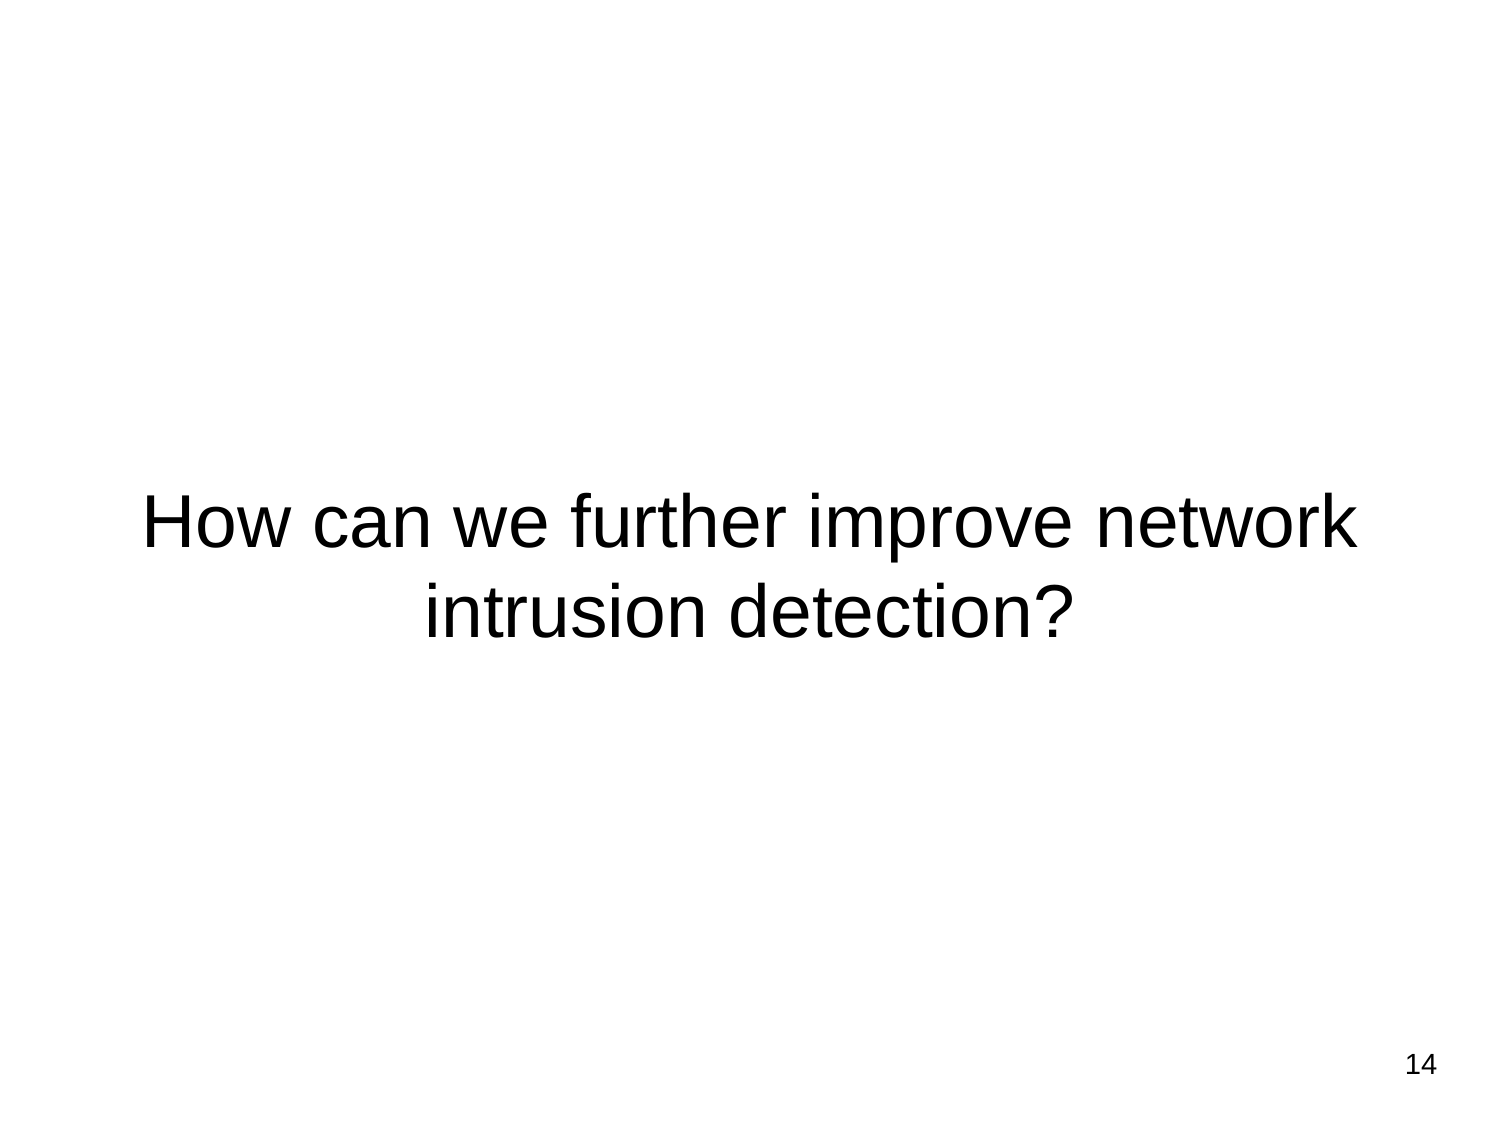

# How can we further improve network intrusion detection?
14